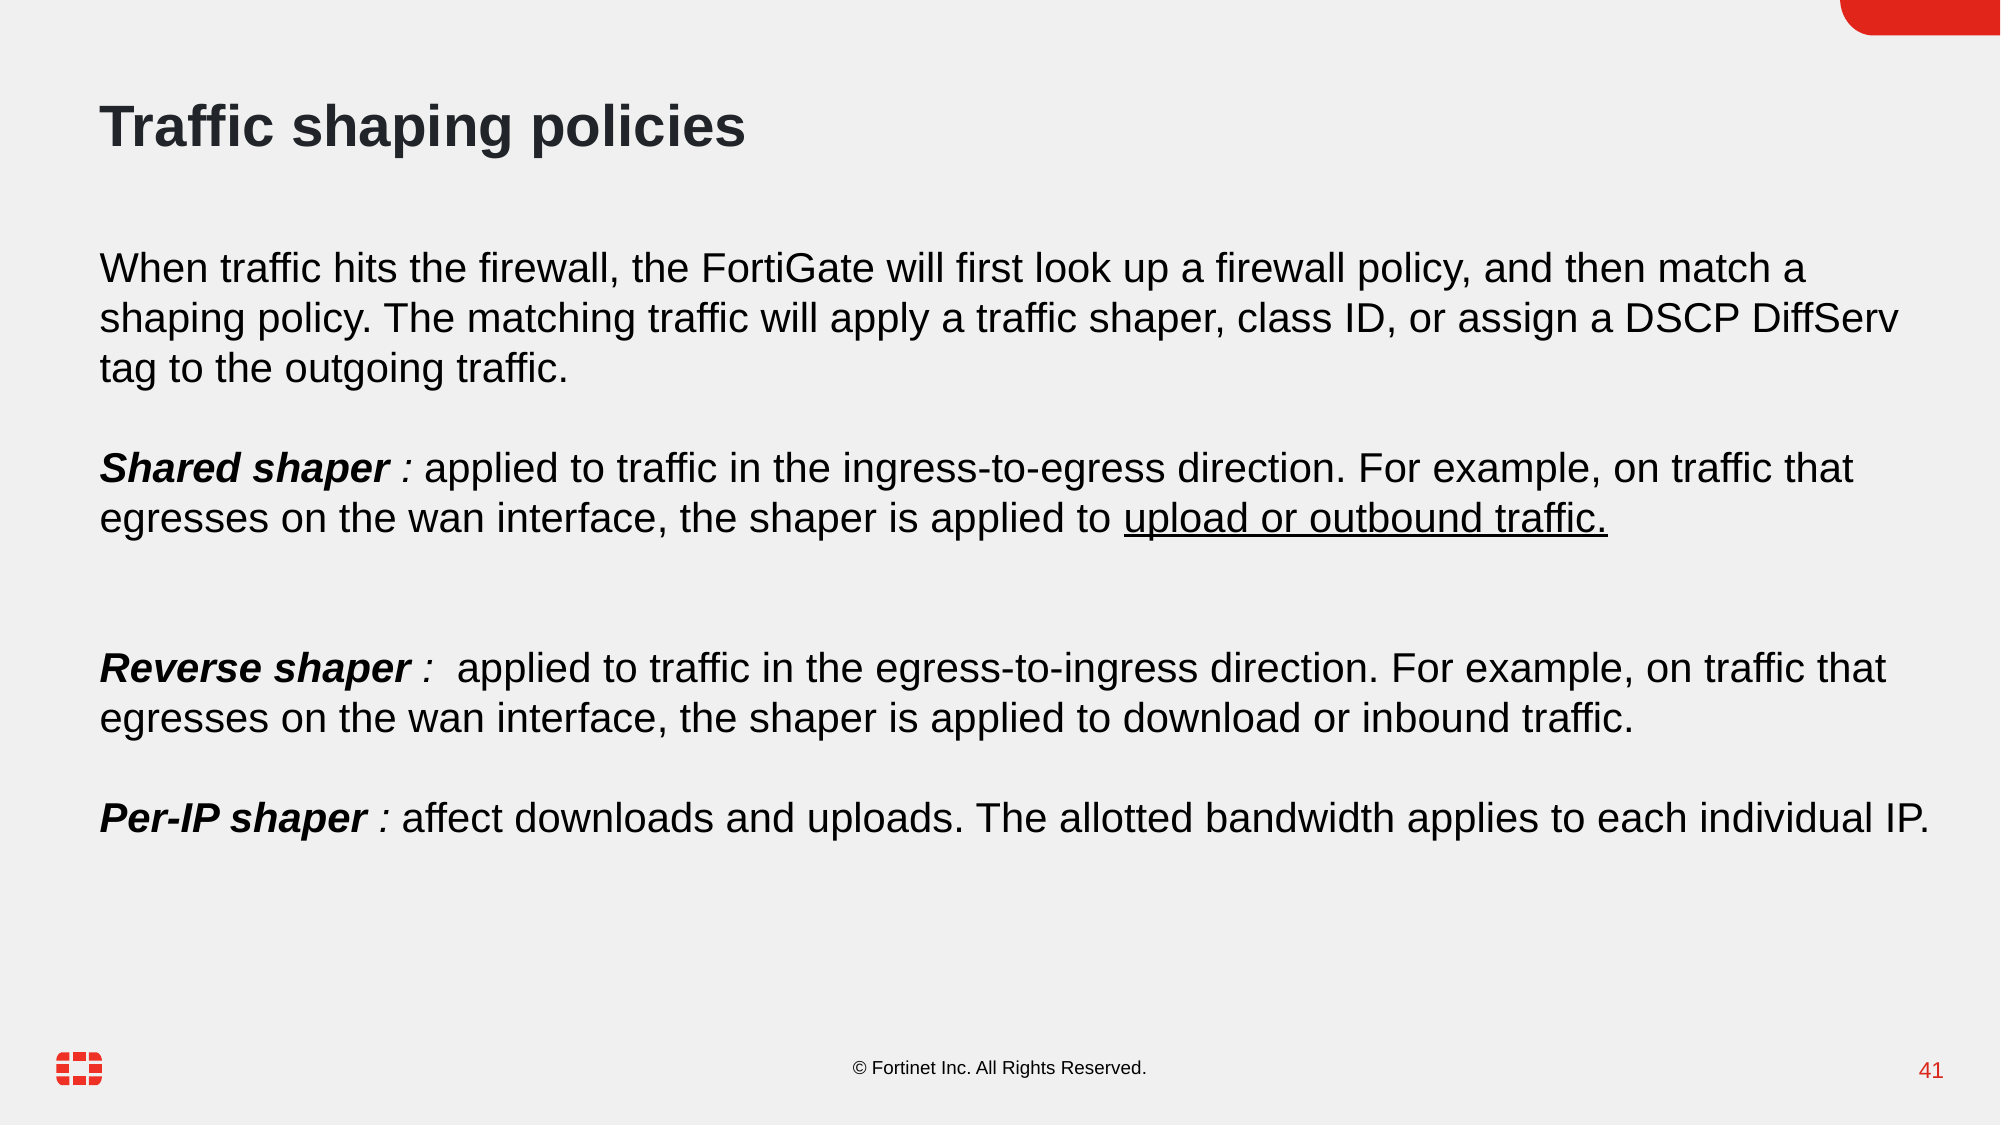

Traffic shaping policies

When traffic hits the firewall, the FortiGate will first look up a firewall policy, and then match a shaping policy. The matching traffic will apply a traffic shaper, class ID, or assign a DSCP DiffServ tag to the outgoing traffic.

Shared shaper : applied to traffic in the ingress-to-egress direction. For example, on traffic that egresses on the wan interface, the shaper is applied to upload or outbound traffic.

Reverse shaper :  applied to traffic in the egress-to-ingress direction. For example, on traffic that egresses on the wan interface, the shaper is applied to download or inbound traffic.

Per-IP shaper : affect downloads and uploads. The allotted bandwidth applies to each individual IP.